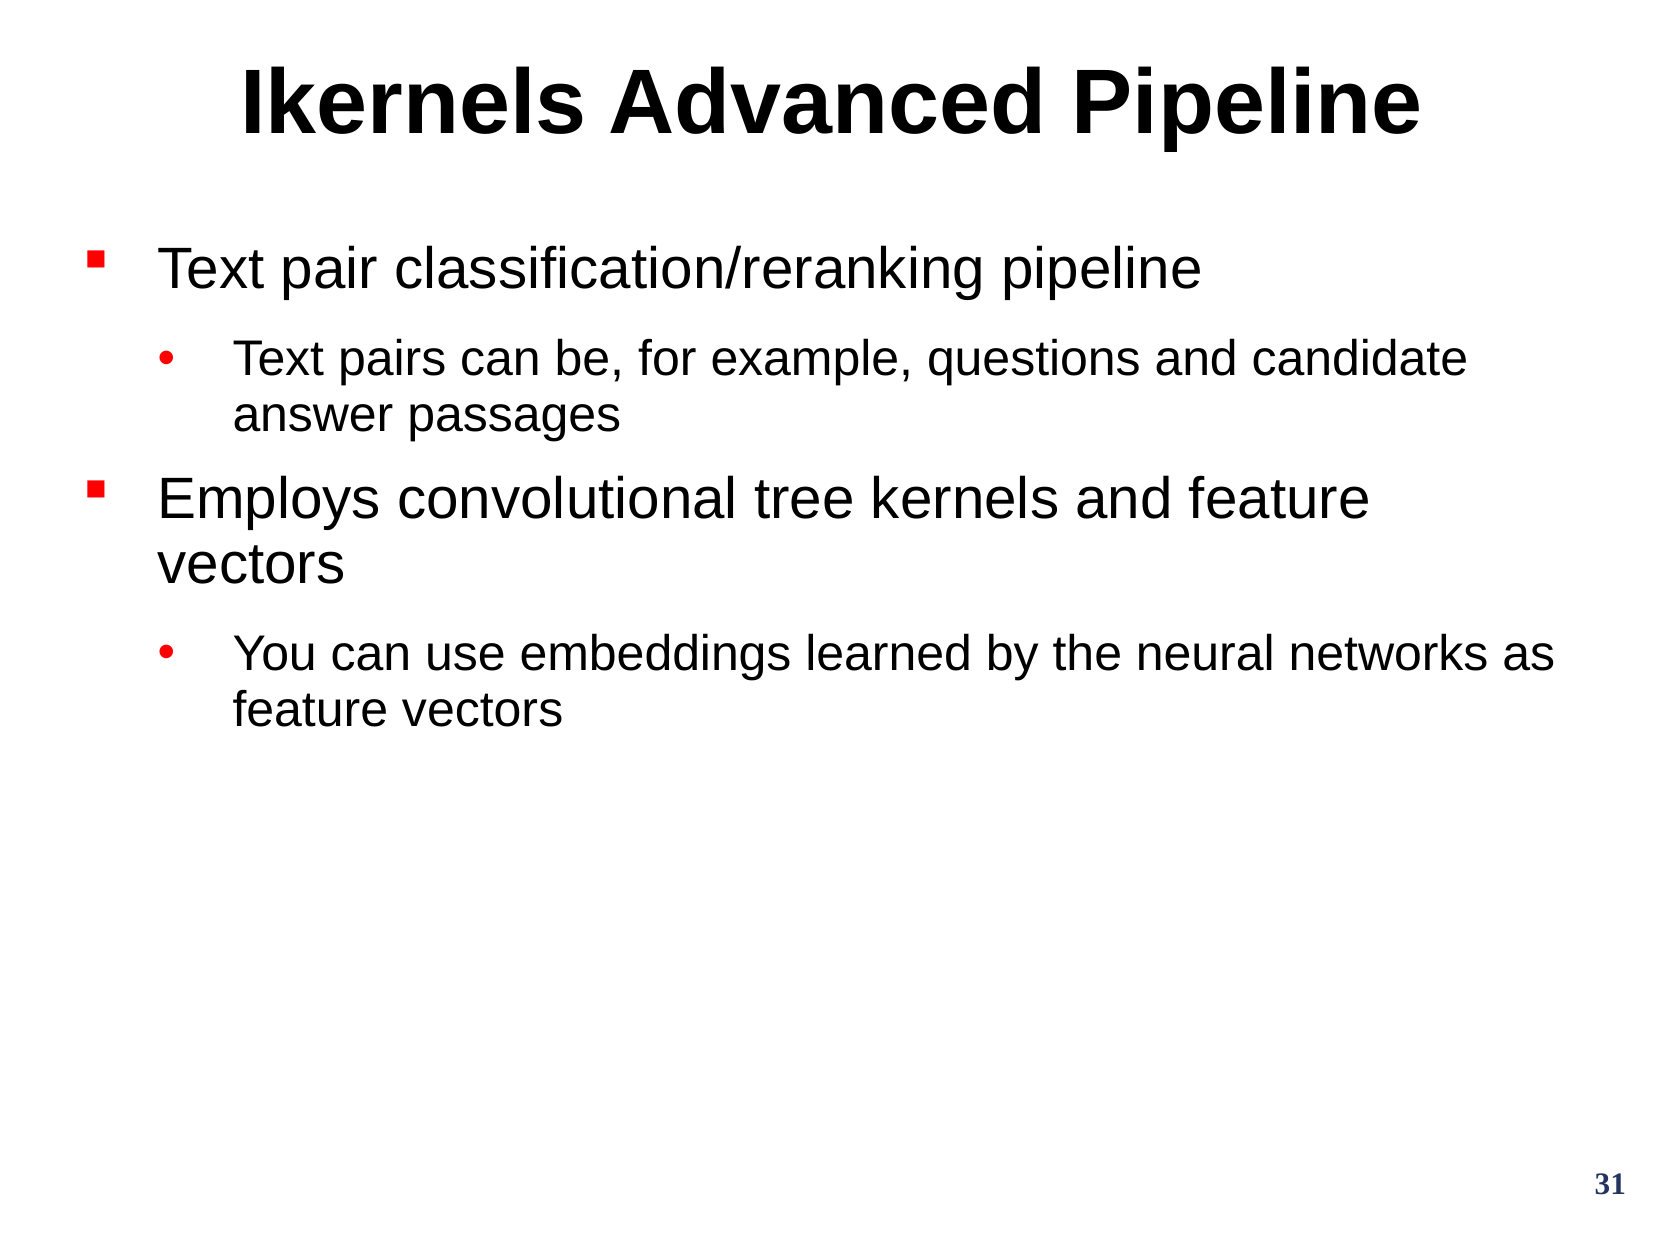

# Ikernels Advanced Pipeline
Text pair classification/reranking pipeline
Text pairs can be, for example, questions and candidate answer passages
Employs convolutional tree kernels and feature vectors
You can use embeddings learned by the neural networks as feature vectors
31